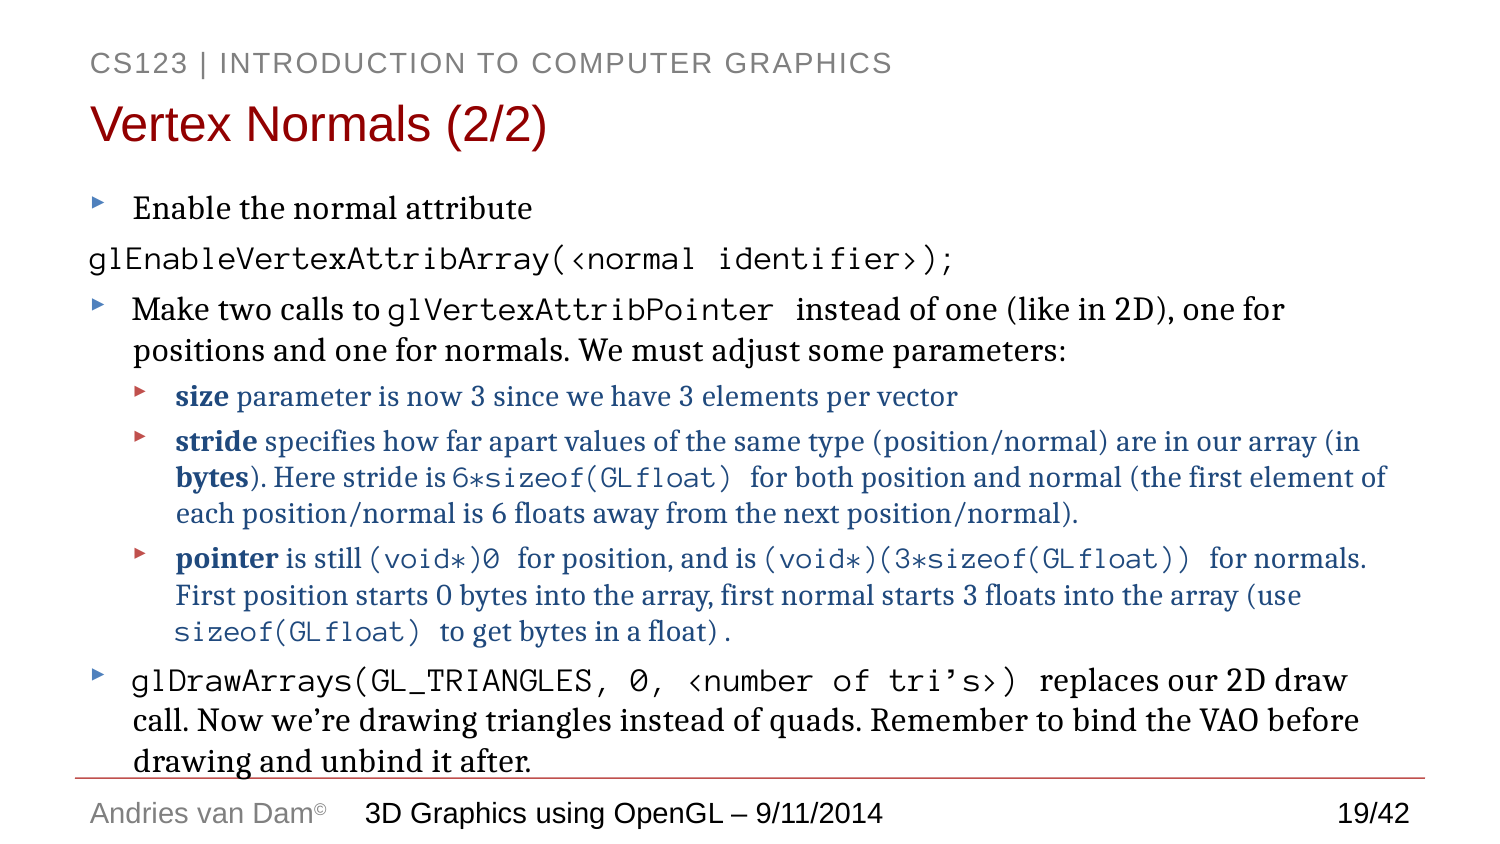

# Vertex Normals (2/2)
Enable the normal attribute
glEnableVertexAttribArray(<normal identifier>);
Make two calls to glVertexAttribPointer instead of one (like in 2D), one for positions and one for normals. We must adjust some parameters:
size parameter is now 3 since we have 3 elements per vector
stride specifies how far apart values of the same type (position/normal) are in our array (in bytes). Here stride is 6*sizeof(GLfloat) for both position and normal (the first element of each position/normal is 6 floats away from the next position/normal).
pointer is still (void*)0 for position, and is (void*)(3*sizeof(GLfloat)) for normals. First position starts 0 bytes into the array, first normal starts 3 floats into the array (use sizeof(GLfloat) to get bytes in a float) .
glDrawArrays(GL_TRIANGLES, 0, <number of tri’s>) replaces our 2D draw call. Now we’re drawing triangles instead of quads. Remember to bind the VAO before drawing and unbind it after.
3D Graphics using OpenGL – 9/11/2014